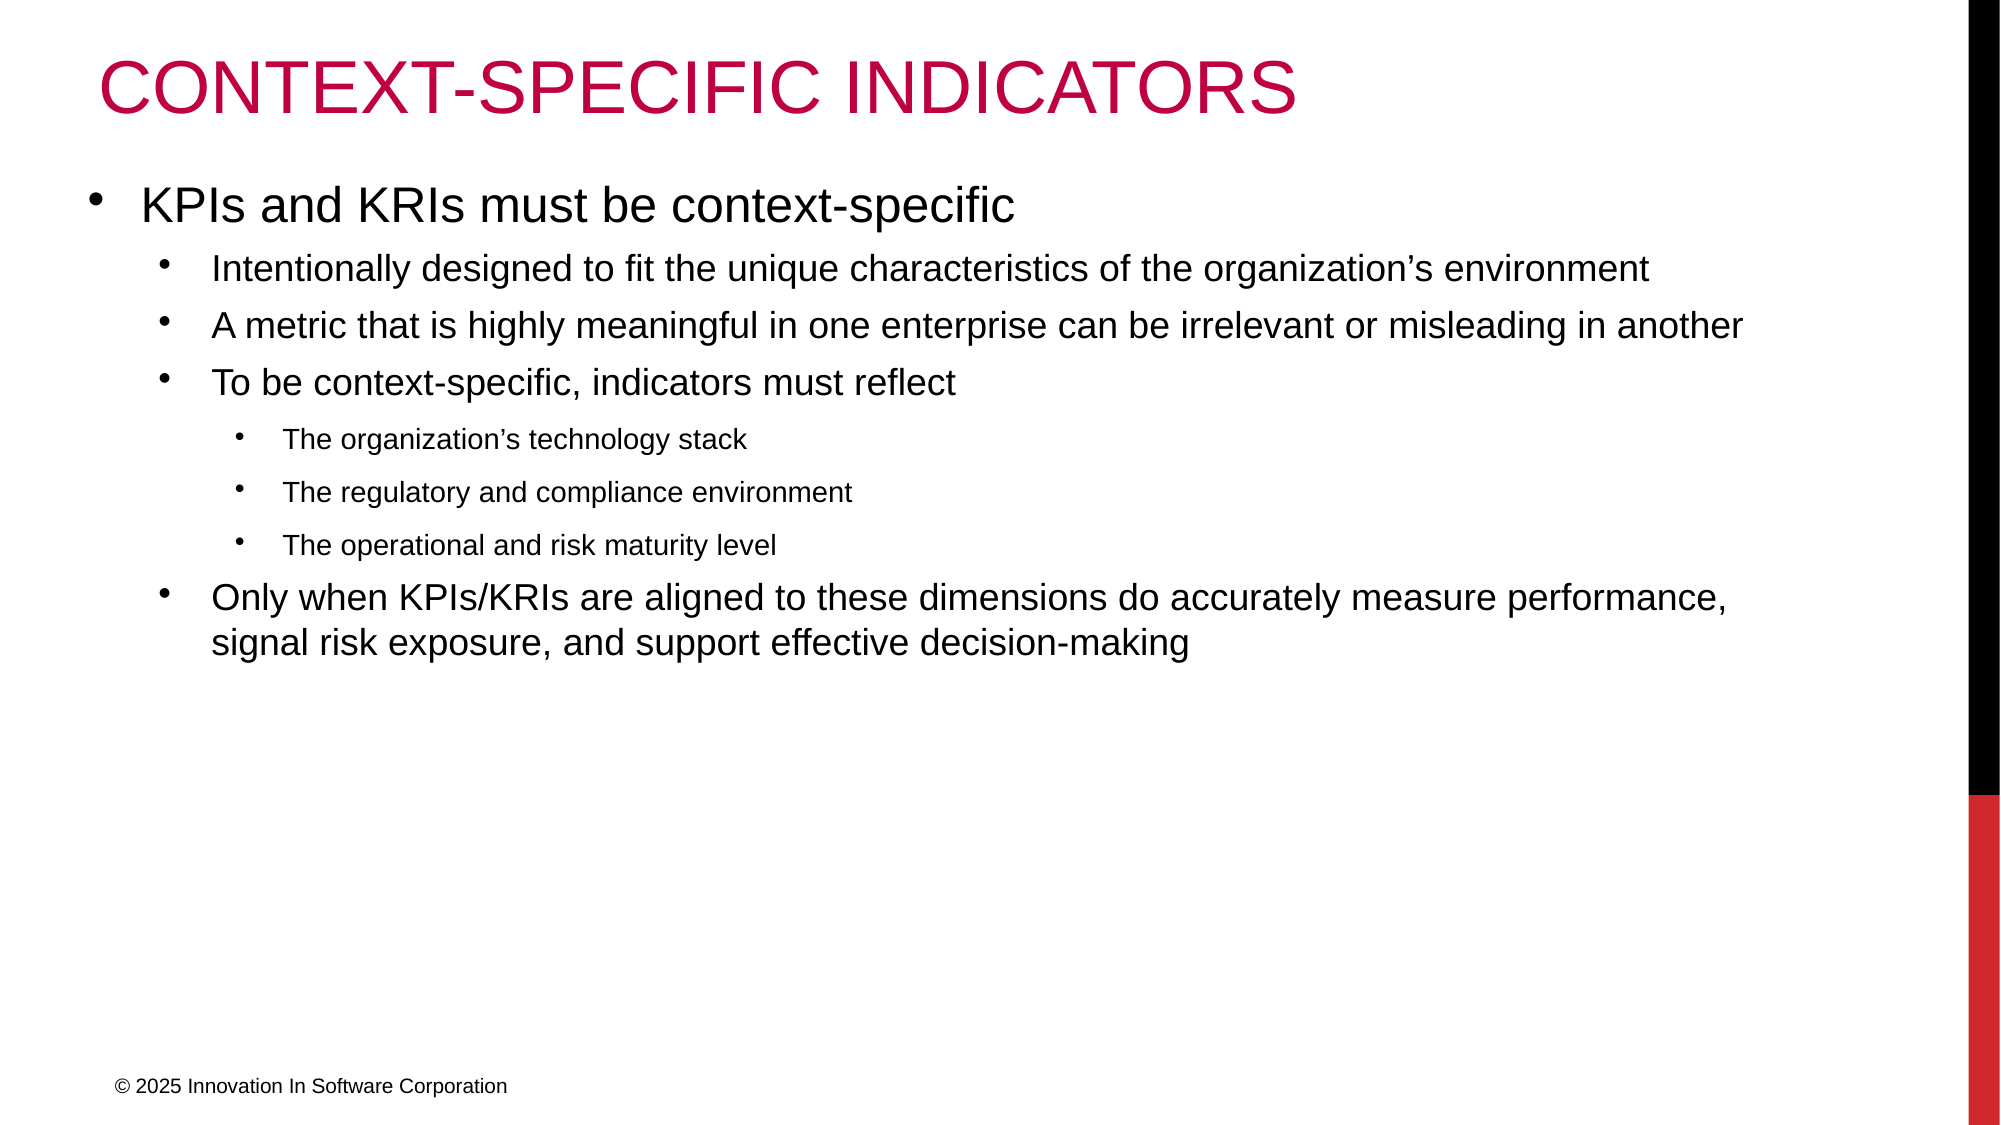

# Context-Specific Indicators
KPIs and KRIs must be context-specific
Intentionally designed to fit the unique characteristics of the organization’s environment
A metric that is highly meaningful in one enterprise can be irrelevant or misleading in another
To be context-specific, indicators must reflect
The organization’s technology stack
The regulatory and compliance environment
The operational and risk maturity level
Only when KPIs/KRIs are aligned to these dimensions do accurately measure performance, signal risk exposure, and support effective decision-making
© 2025 Innovation In Software Corporation